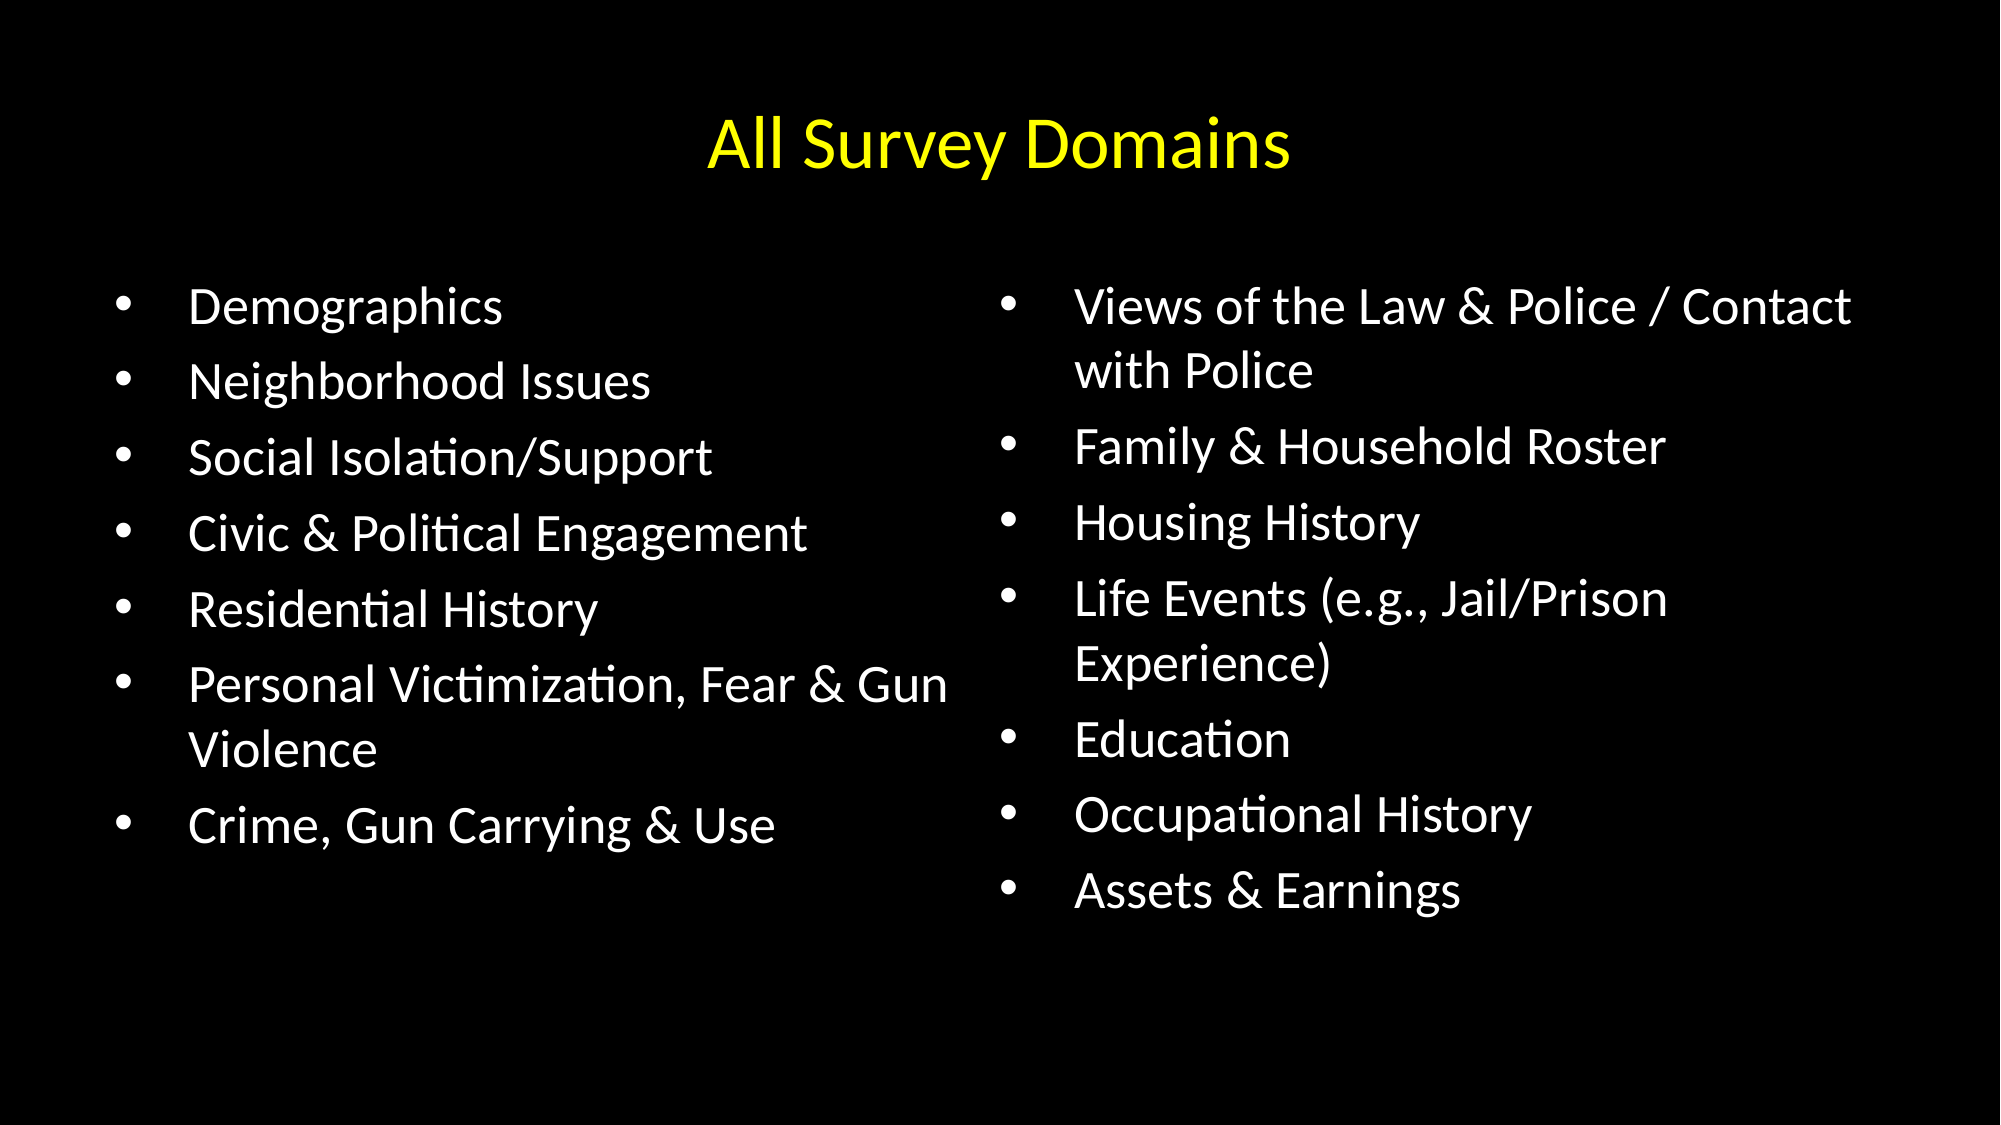

# All Survey Domains
Demographics
Neighborhood Issues
Social Isolation/Support
Civic & Political Engagement
Residential History
Personal Victimization, Fear & Gun Violence
Crime, Gun Carrying & Use

Views of the Law & Police / Contact with Police
Family & Household Roster
Housing History
Life Events (e.g., Jail/Prison Experience)
Education
Occupational History
Assets & Earnings